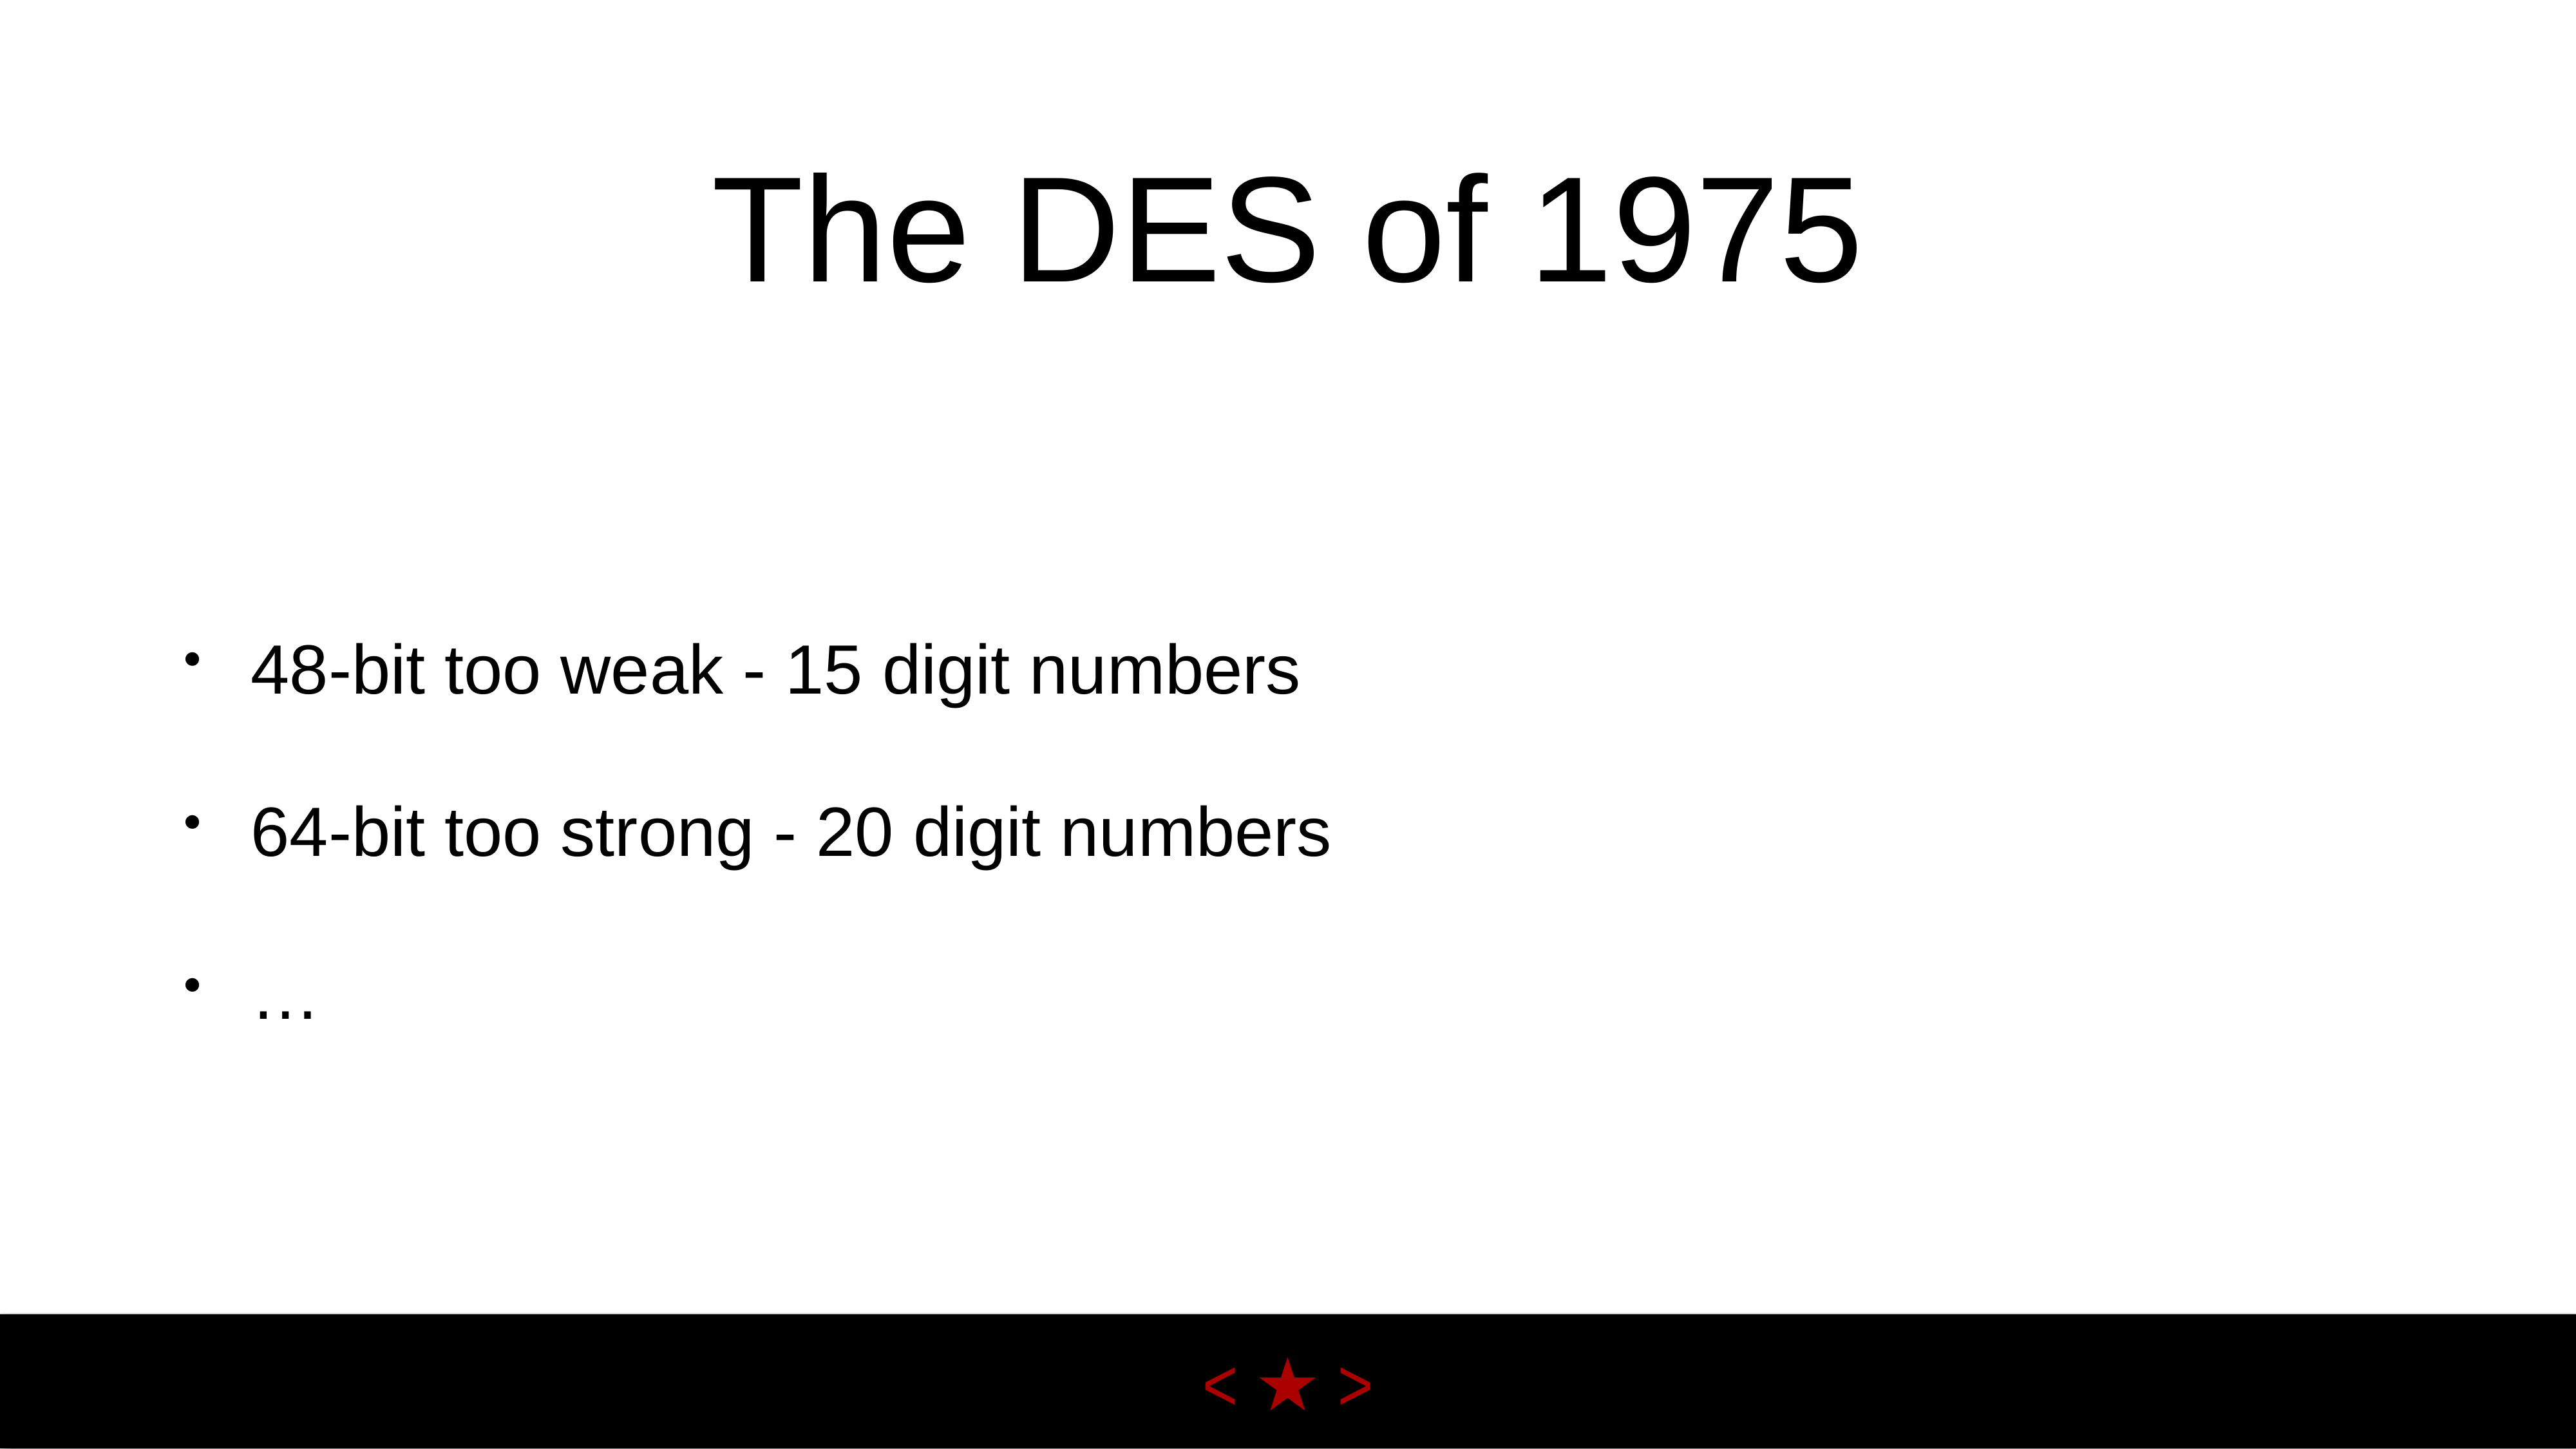

# The DES of 1975
48-bit too weak - 15 digit numbers
64-bit too strong - 20 digit numbers
…